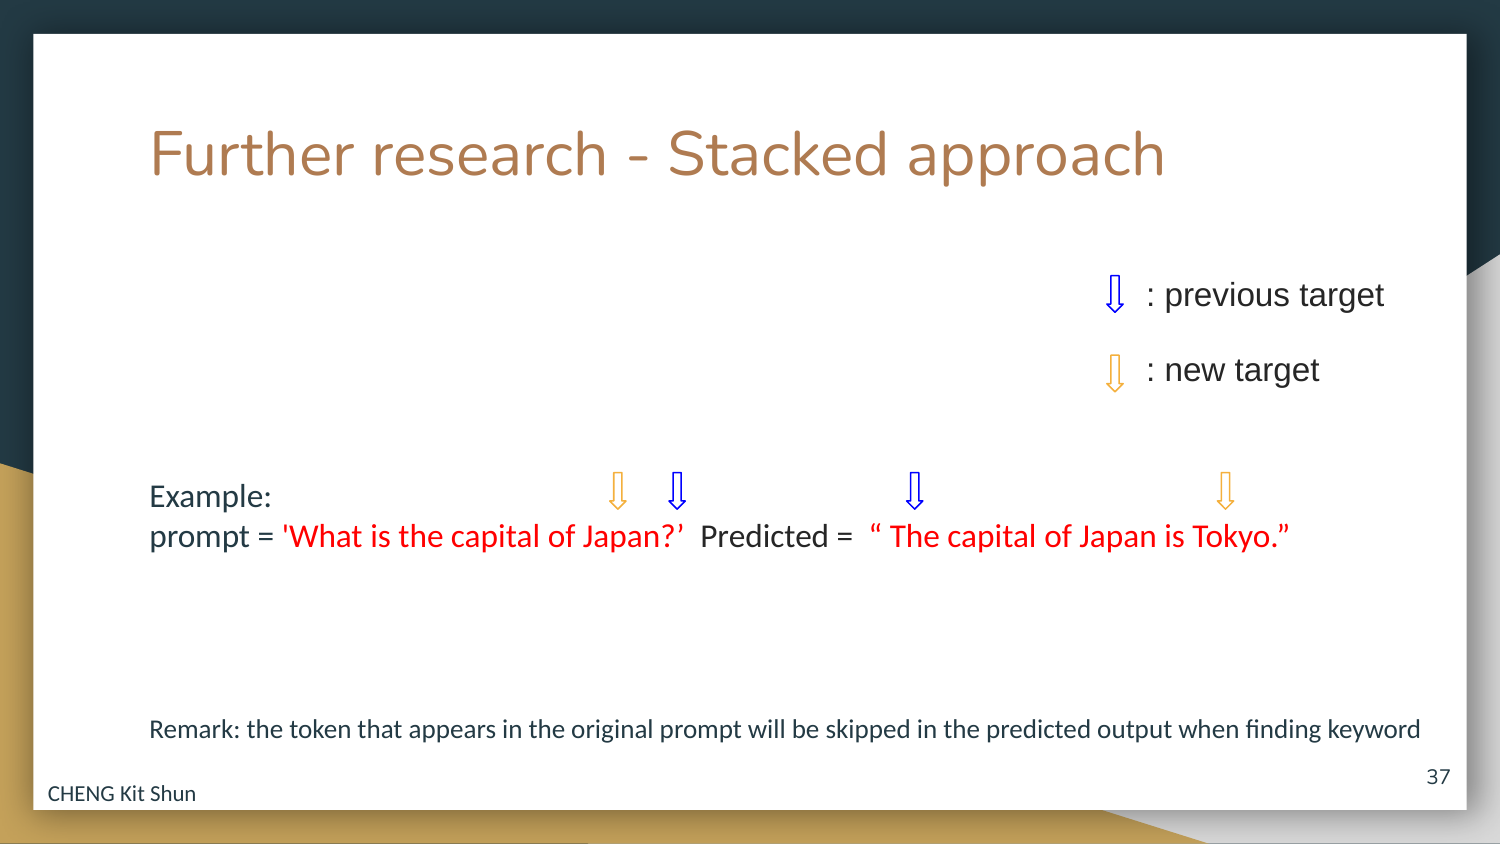

# Further research - Stacked approach
: previous target

: new target

Example:
prompt = 'What is the capital of Japan?’  Predicted =  “ The capital of Japan is Tokyo.”

Remark: the token that appears in the original prompt will be skipped in the predicted output when finding keyword
37
CHENG Kit Shun